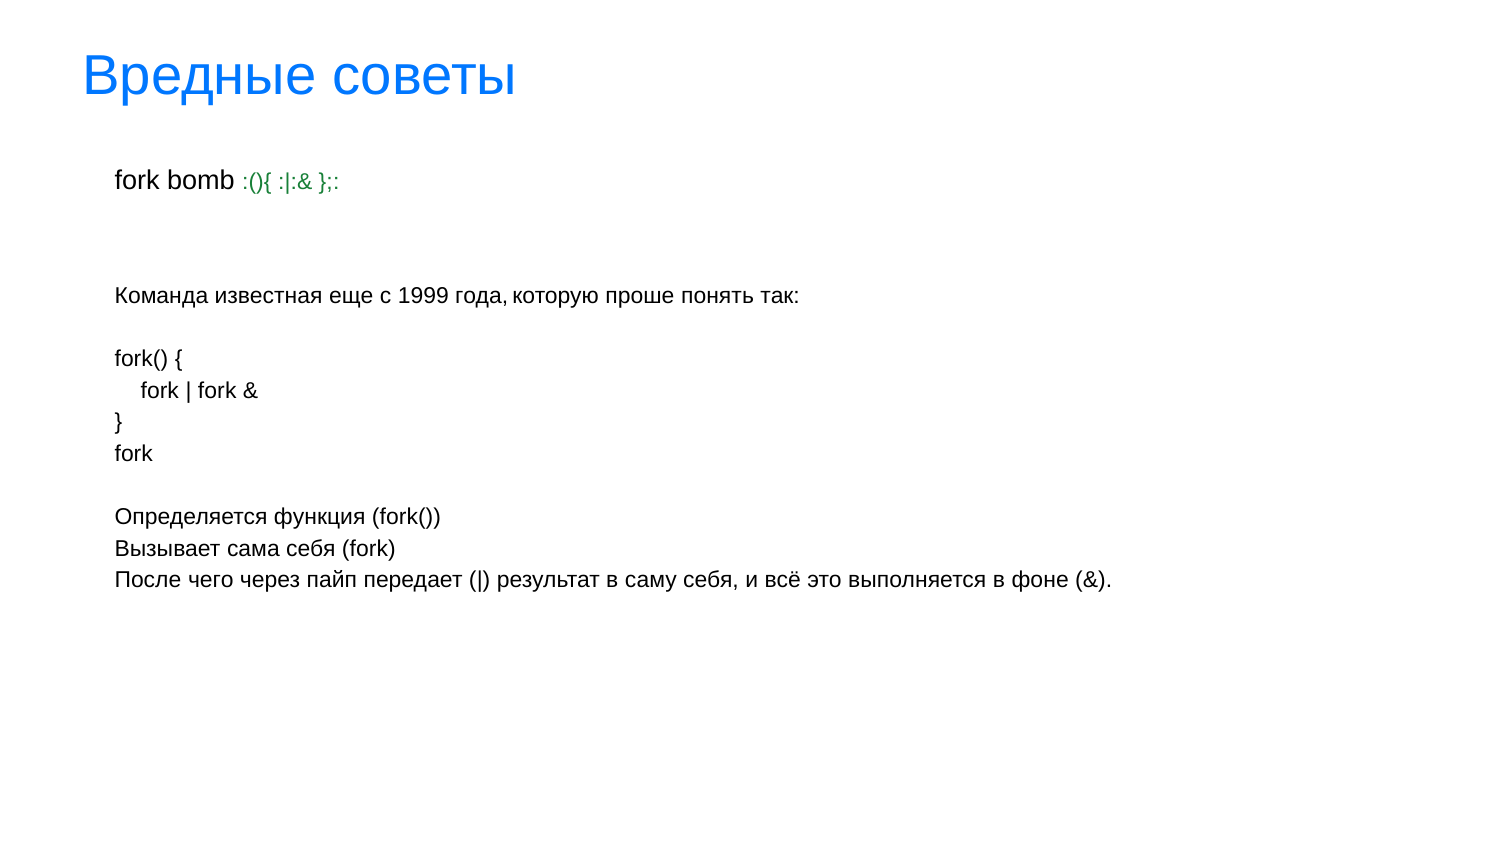

# Вредные советы
fork bomb :(){ :|:& };:

Команда известная еще с 1999 года, которую проше понять так:

fork() {
    fork | fork &
}
fork

Определяется функция (fork())
Вызывает сама себя (fork)
После чего через пайп передает (|) результат в саму себя, и всё это выполняется в фоне (&).